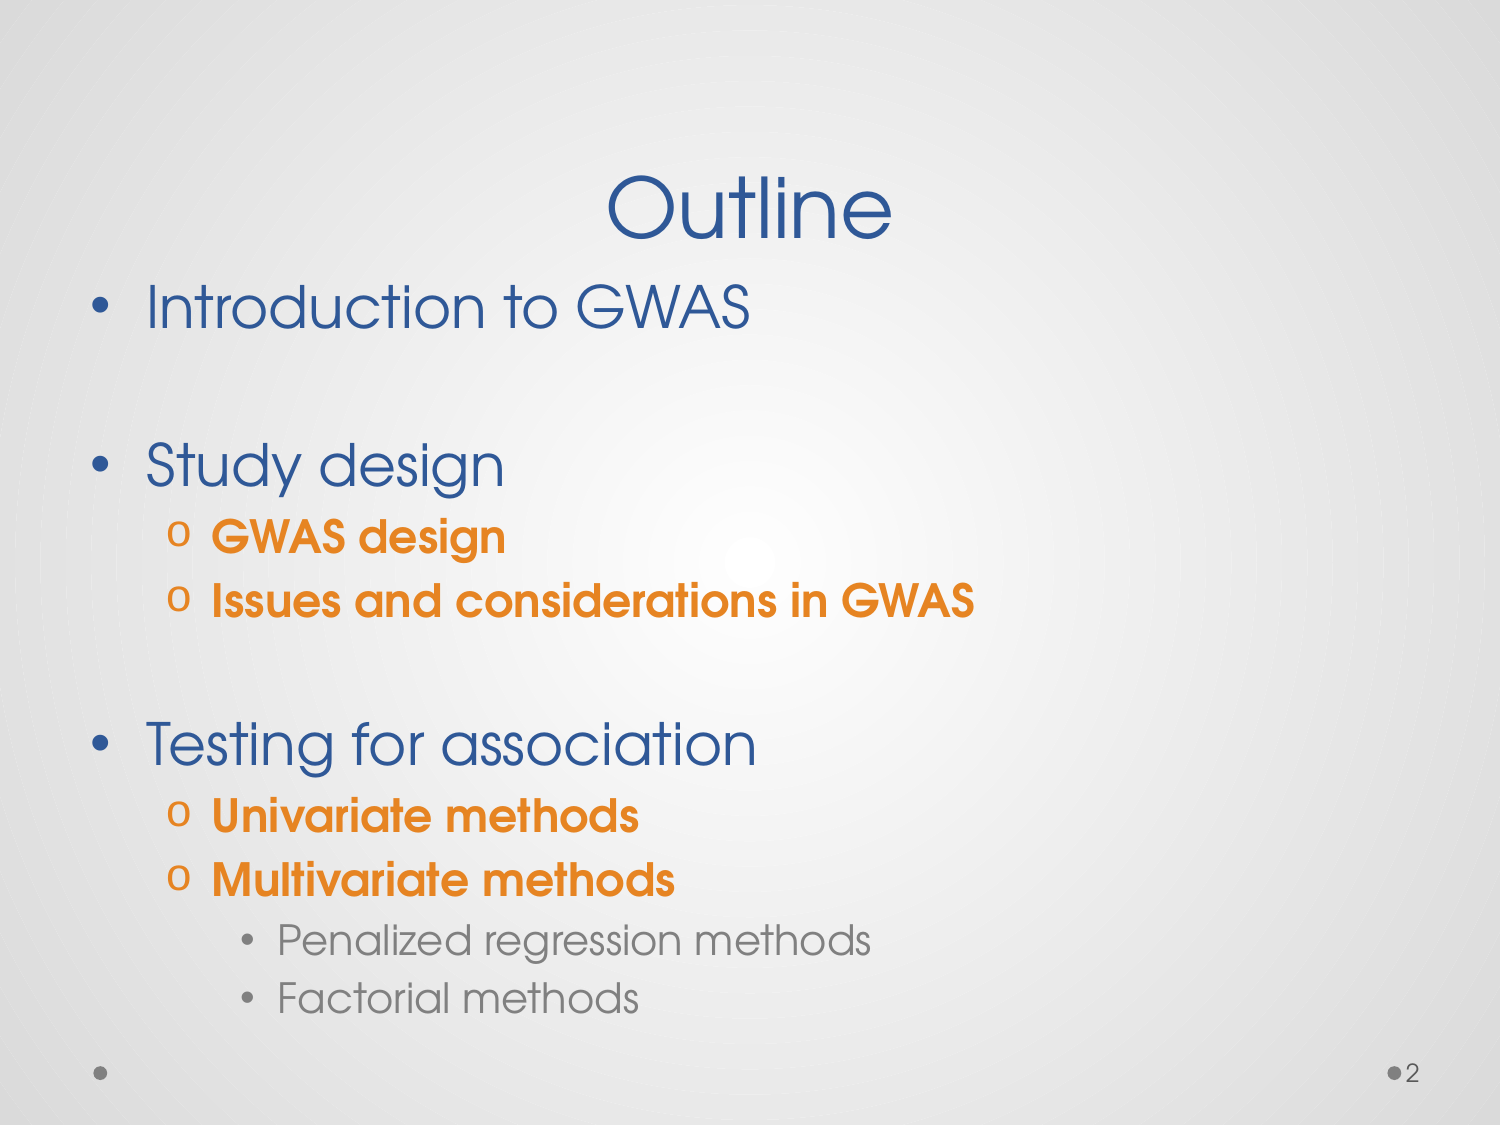

# Outline
Introduction to GWAS

Study design
GWAS design
Issues and considerations in GWAS

Testing for association
Univariate methods
Multivariate methods
Penalized regression methods
Factorial methods

2